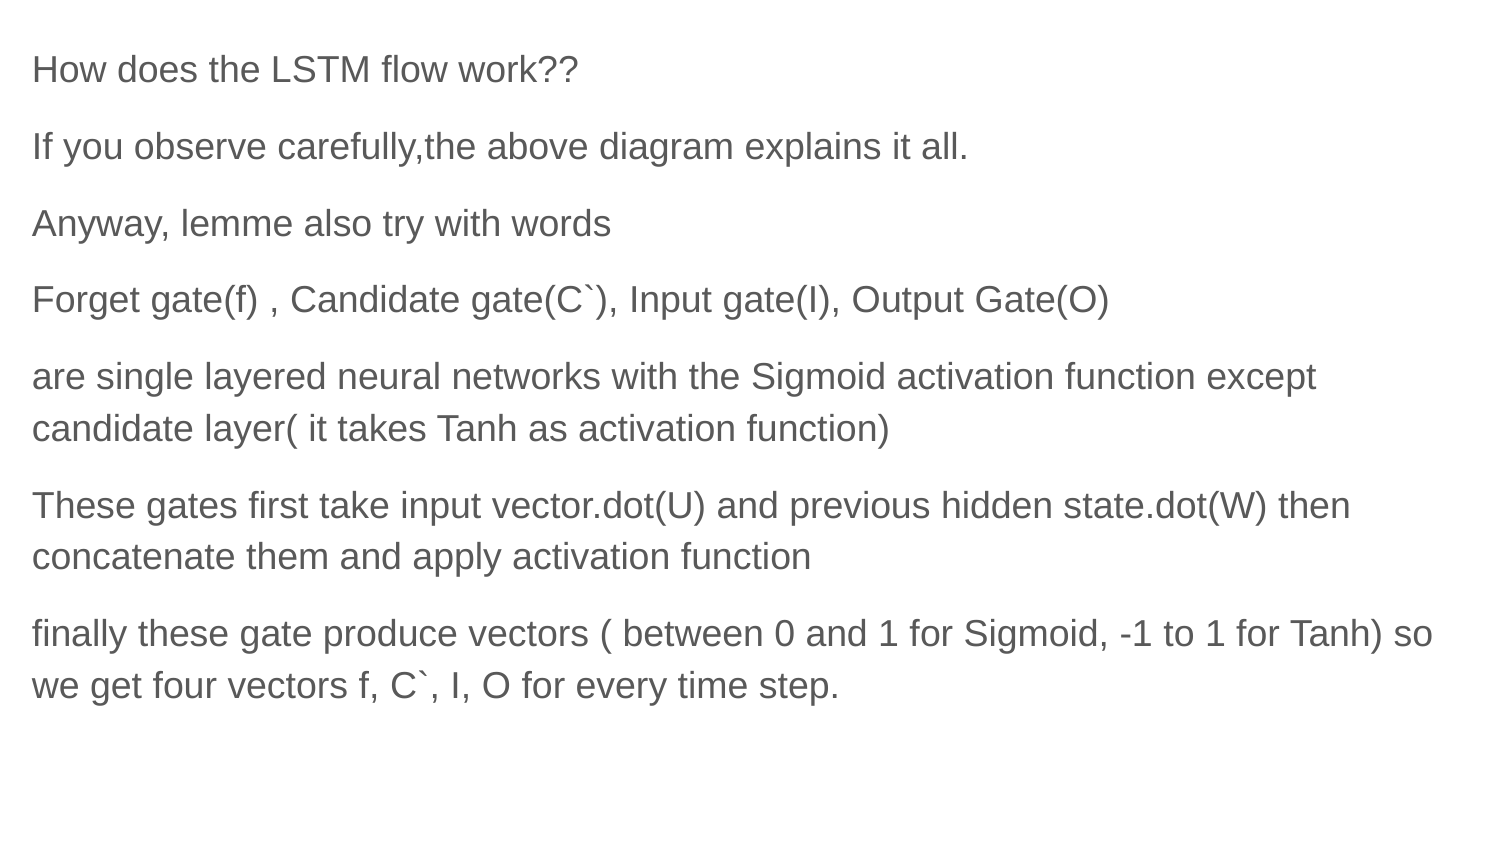

How does the LSTM flow work??
If you observe carefully,the above diagram explains it all.
Anyway, lemme also try with words
Forget gate(f) , Candidate gate(C`), Input gate(I), Output Gate(O)
are single layered neural networks with the Sigmoid activation function except candidate layer( it takes Tanh as activation function)
These gates first take input vector.dot(U) and previous hidden state.dot(W) then concatenate them and apply activation function
finally these gate produce vectors ( between 0 and 1 for Sigmoid, -1 to 1 for Tanh) so we get four vectors f, C`, I, O for every time step.